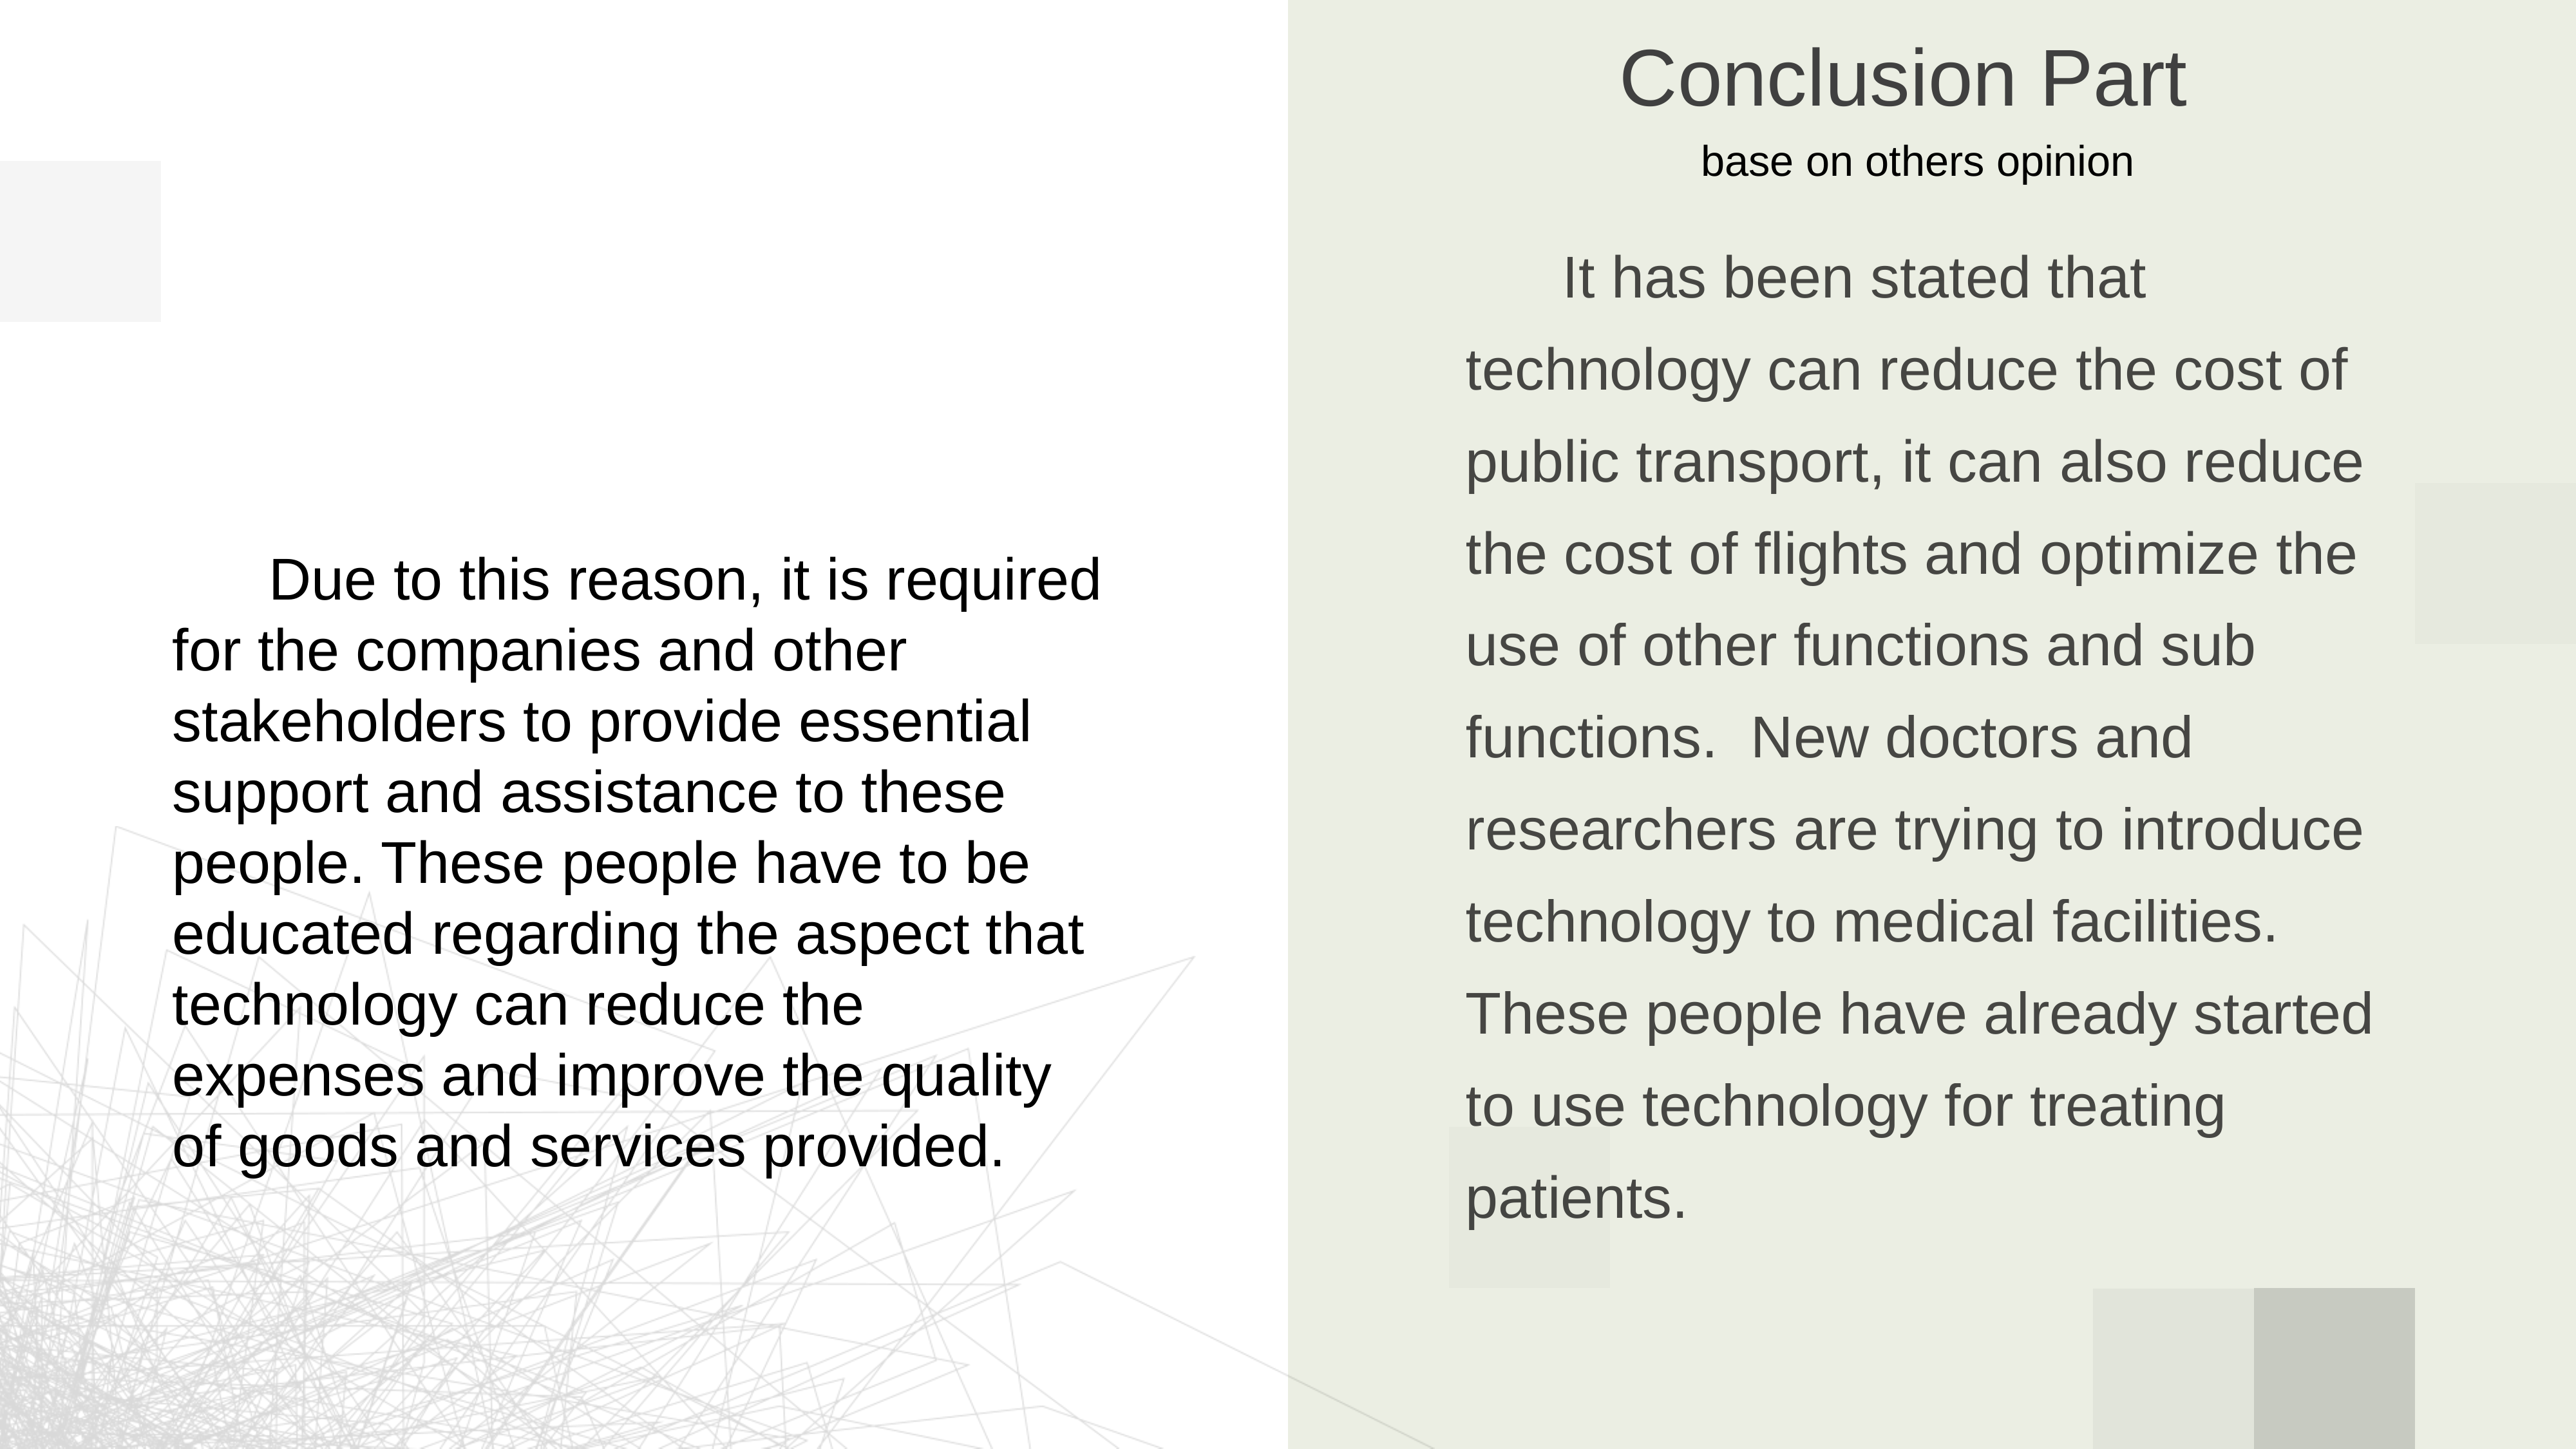

Conclusion Part
base on others opinion

	It has been stated that technology can reduce the cost of public transport, it can also reduce the cost of flights and optimize the use of other functions and sub functions.  New doctors and researchers are trying to introduce technology to medical facilities. These people have already started to use technology for treating patients.
# Due to this reason, it is required for the companies and other stakeholders to provide essential support and assistance to these people. These people have to be educated regarding the aspect that technology can reduce the expenses and improve the quality of goods and services provided.